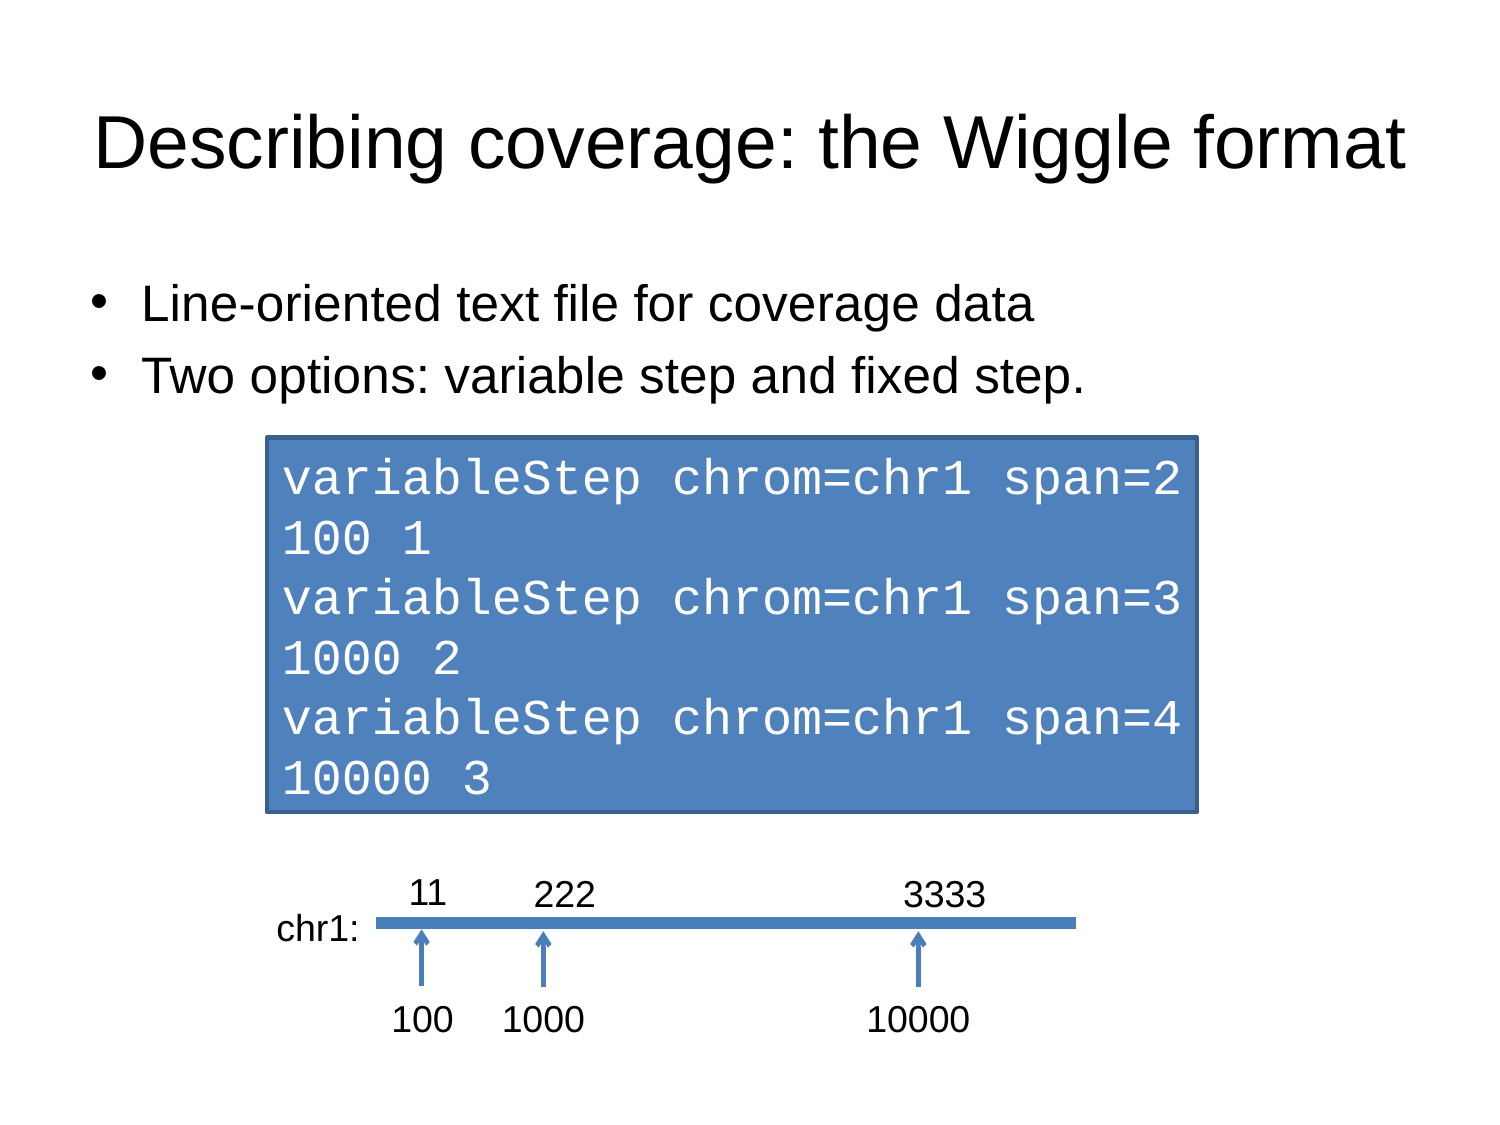

# Describing coverage: the Wiggle format
Line-oriented text file for coverage data
Two options: variable step and fixed step.
variableStep chrom=chr1 span=2
100 1
variableStep chrom=chr1 span=3
1000 2
variableStep chrom=chr1 span=4
10000 3
11
222
3333
chr1:
100
1000
10000